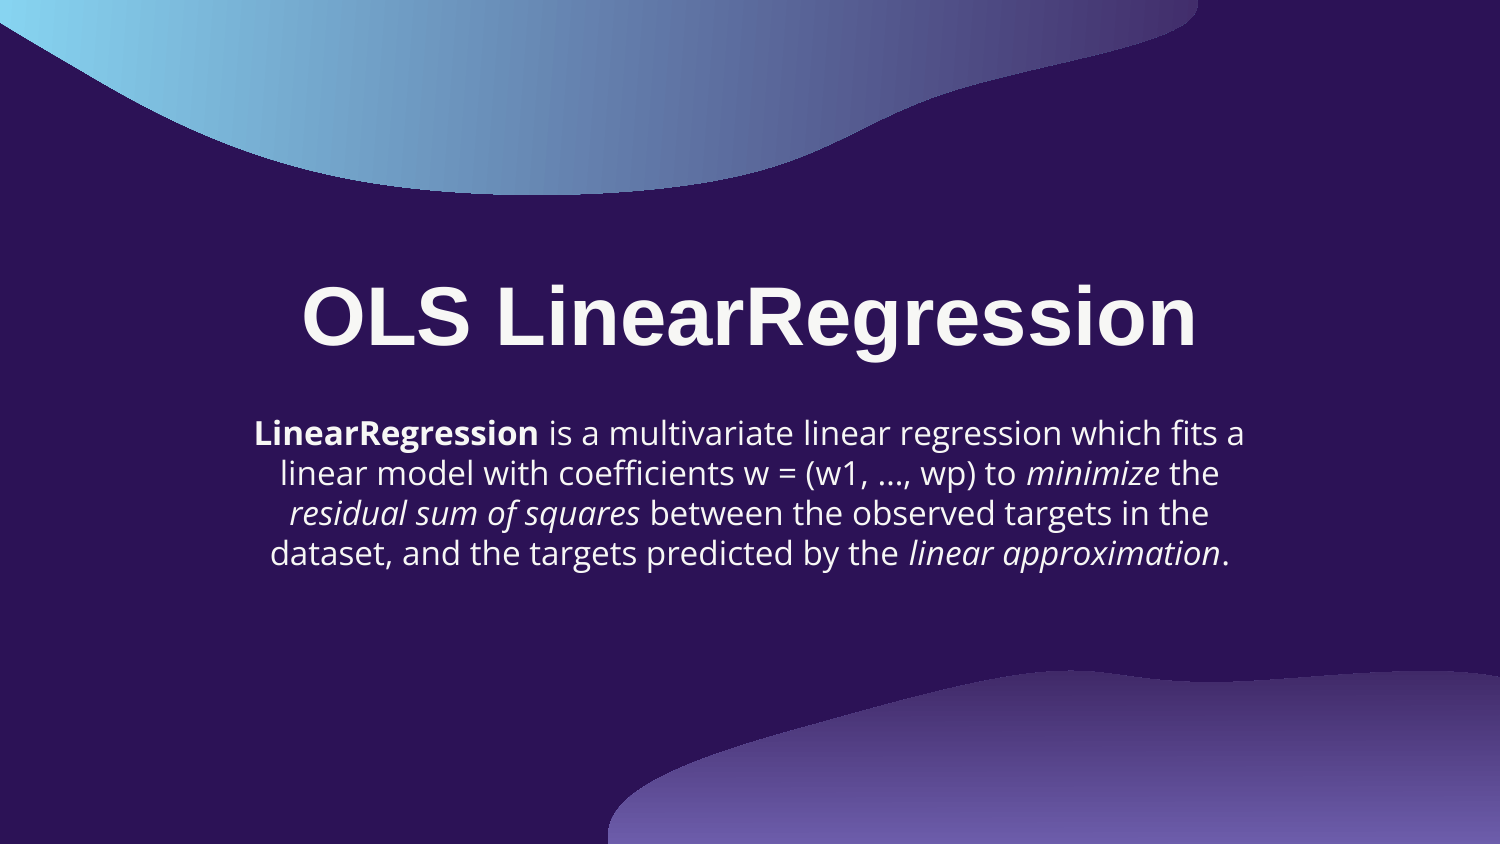

# OLS LinearRegression
LinearRegression is a multivariate linear regression which fits a linear model with coefficients w = (w1, …, wp) to minimize the residual sum of squares between the observed targets in the dataset, and the targets predicted by the linear approximation.